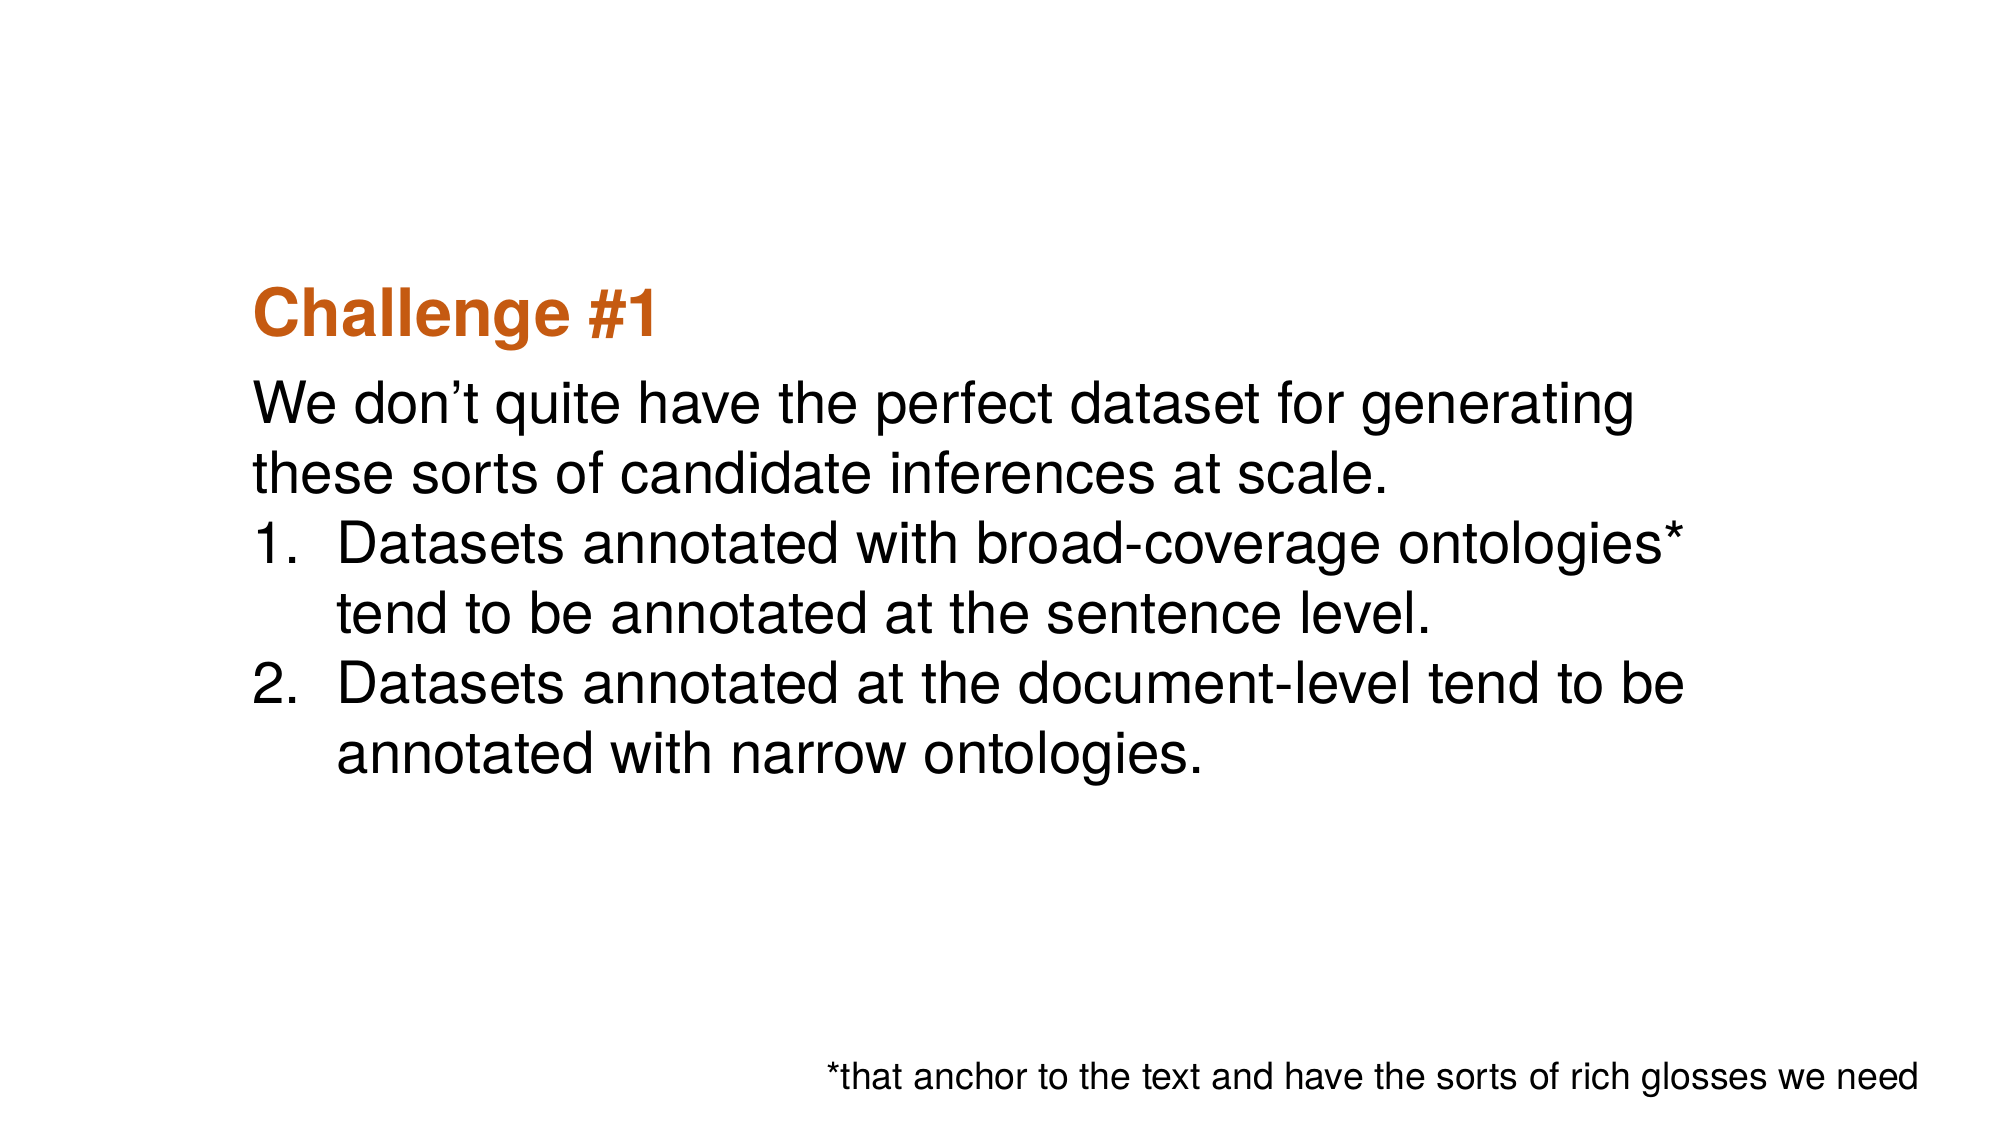

Challenge #1
We don’t quite have the perfect dataset for generating these sorts of candidate inferences at scale.
Datasets annotated with broad-coverage ontologies* tend to be annotated at the sentence level.
Datasets annotated at the document-level tend to be annotated with narrow ontologies.
*that anchor to the text and have the sorts of rich glosses we need